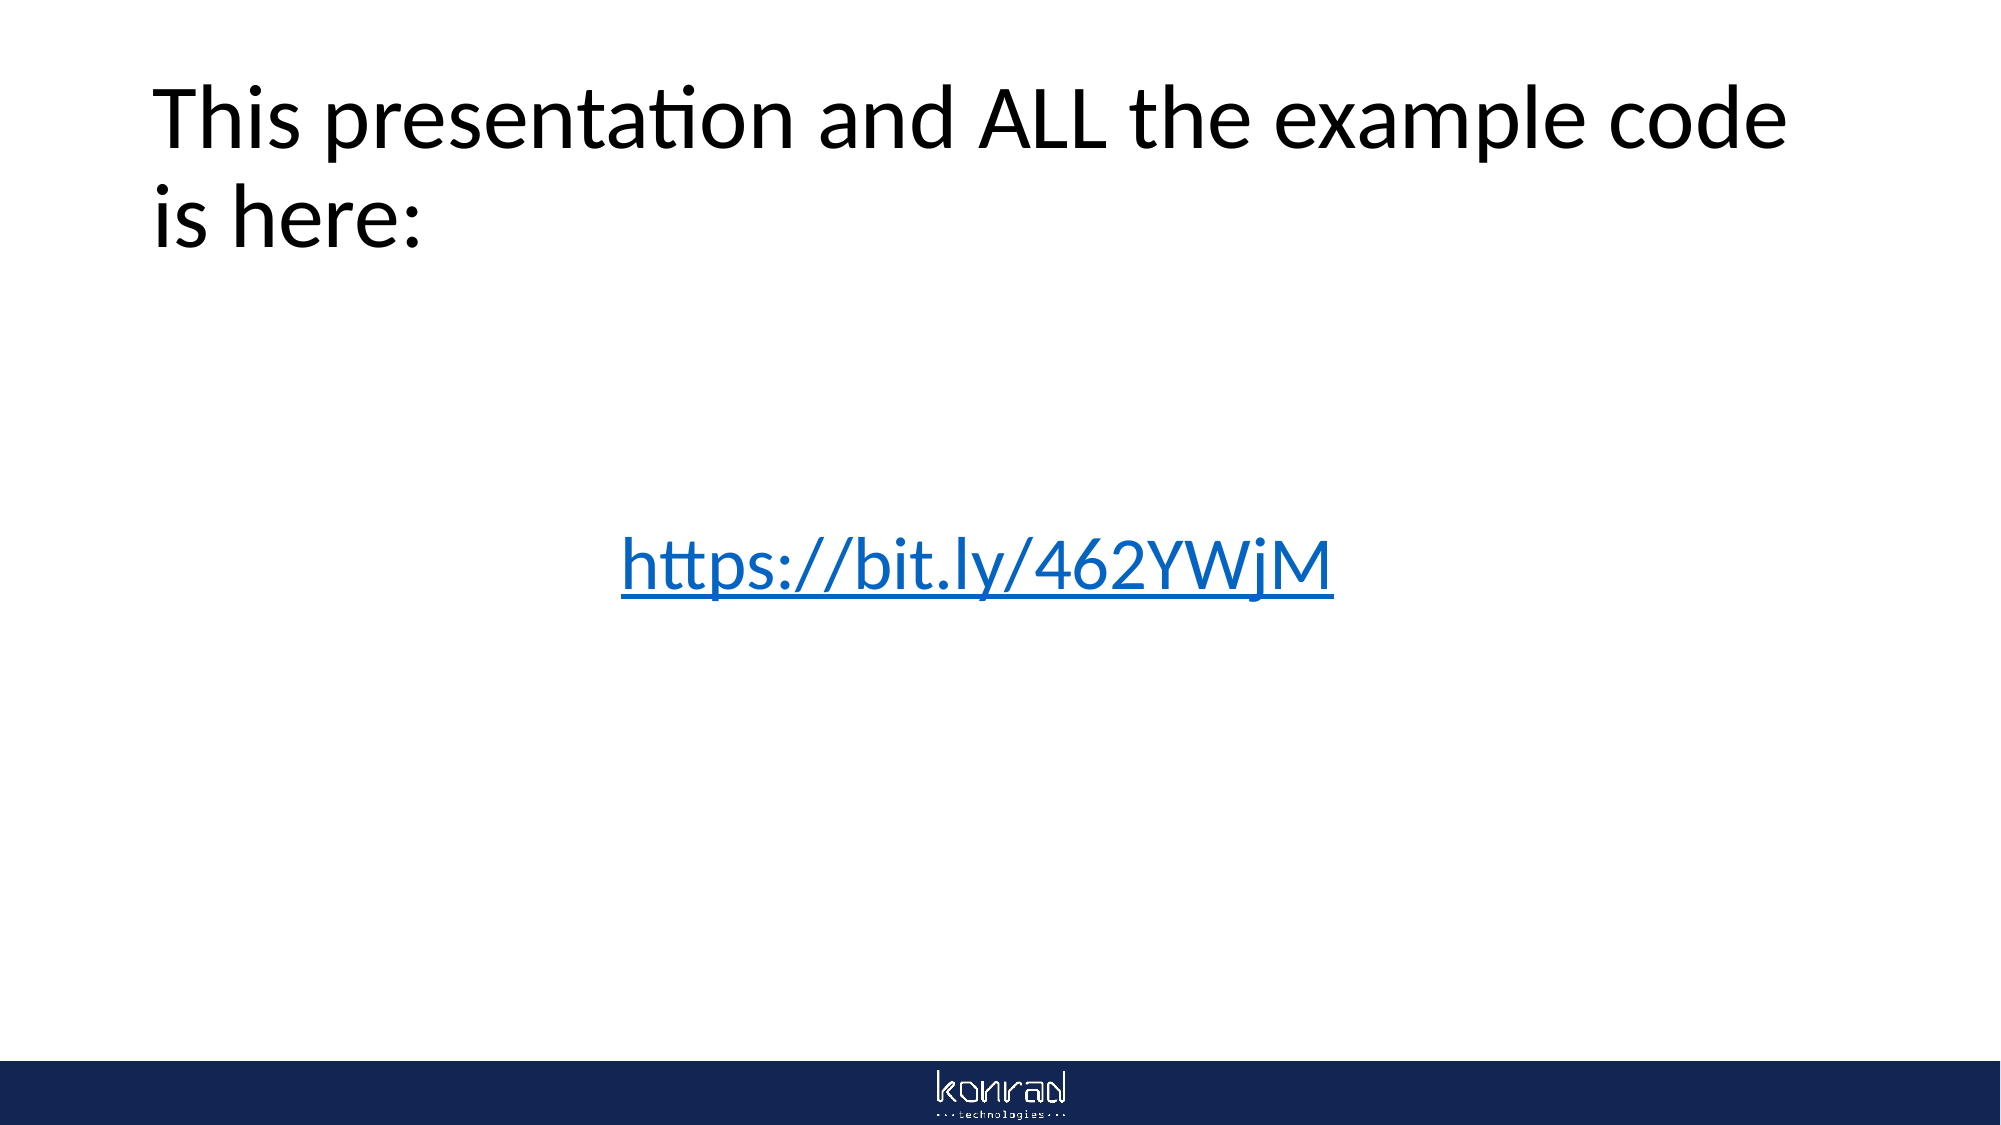

# This presentation and ALL the example code is here:
https://bit.ly/462YWjM